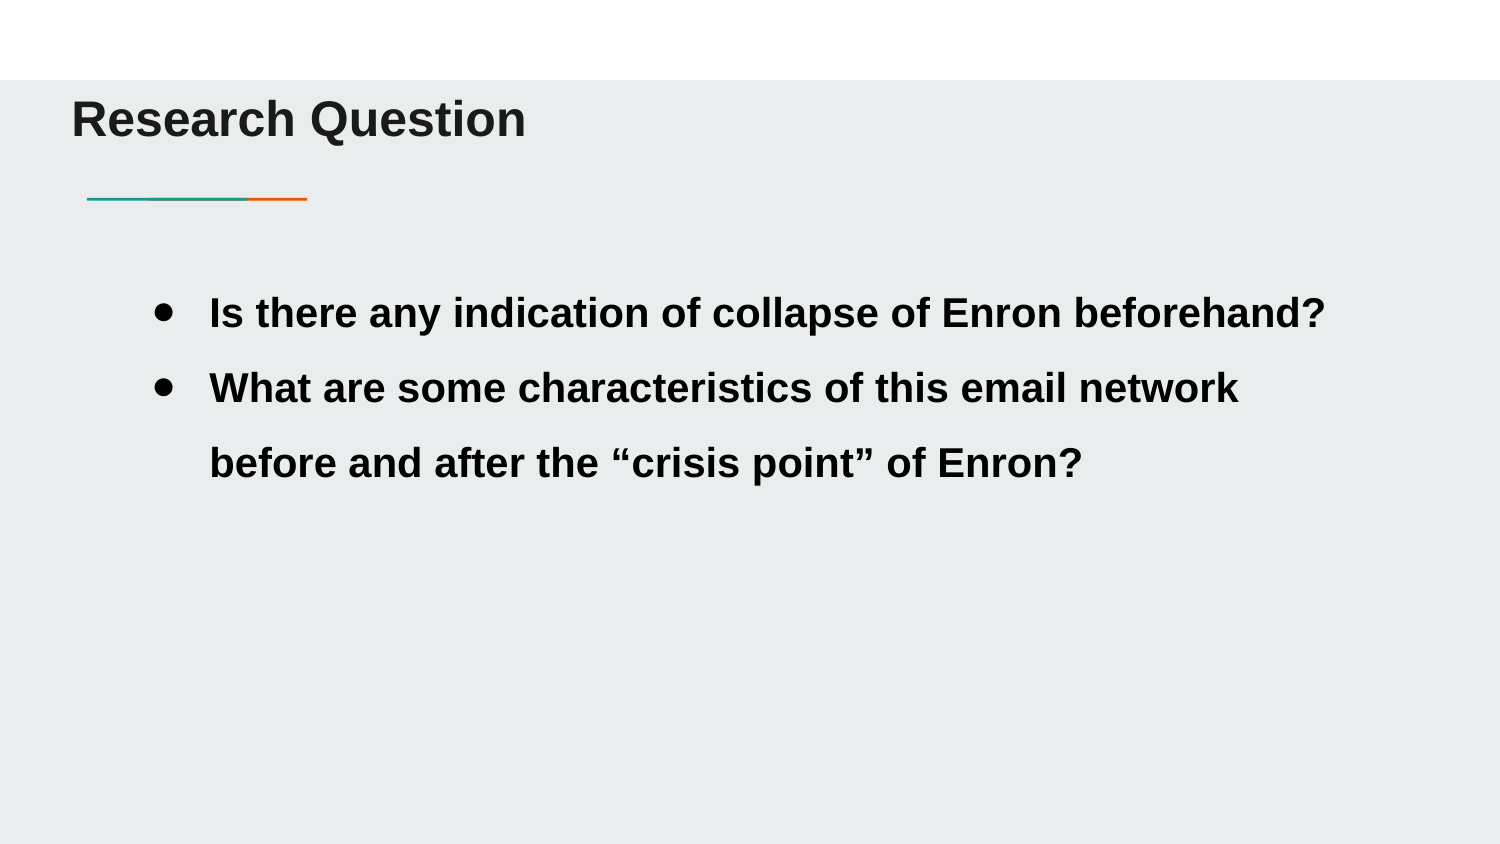

Research Question

# Is there any indication of collapse of Enron beforehand?
What are some characteristics of this email network before and after the “crisis point” of Enron?